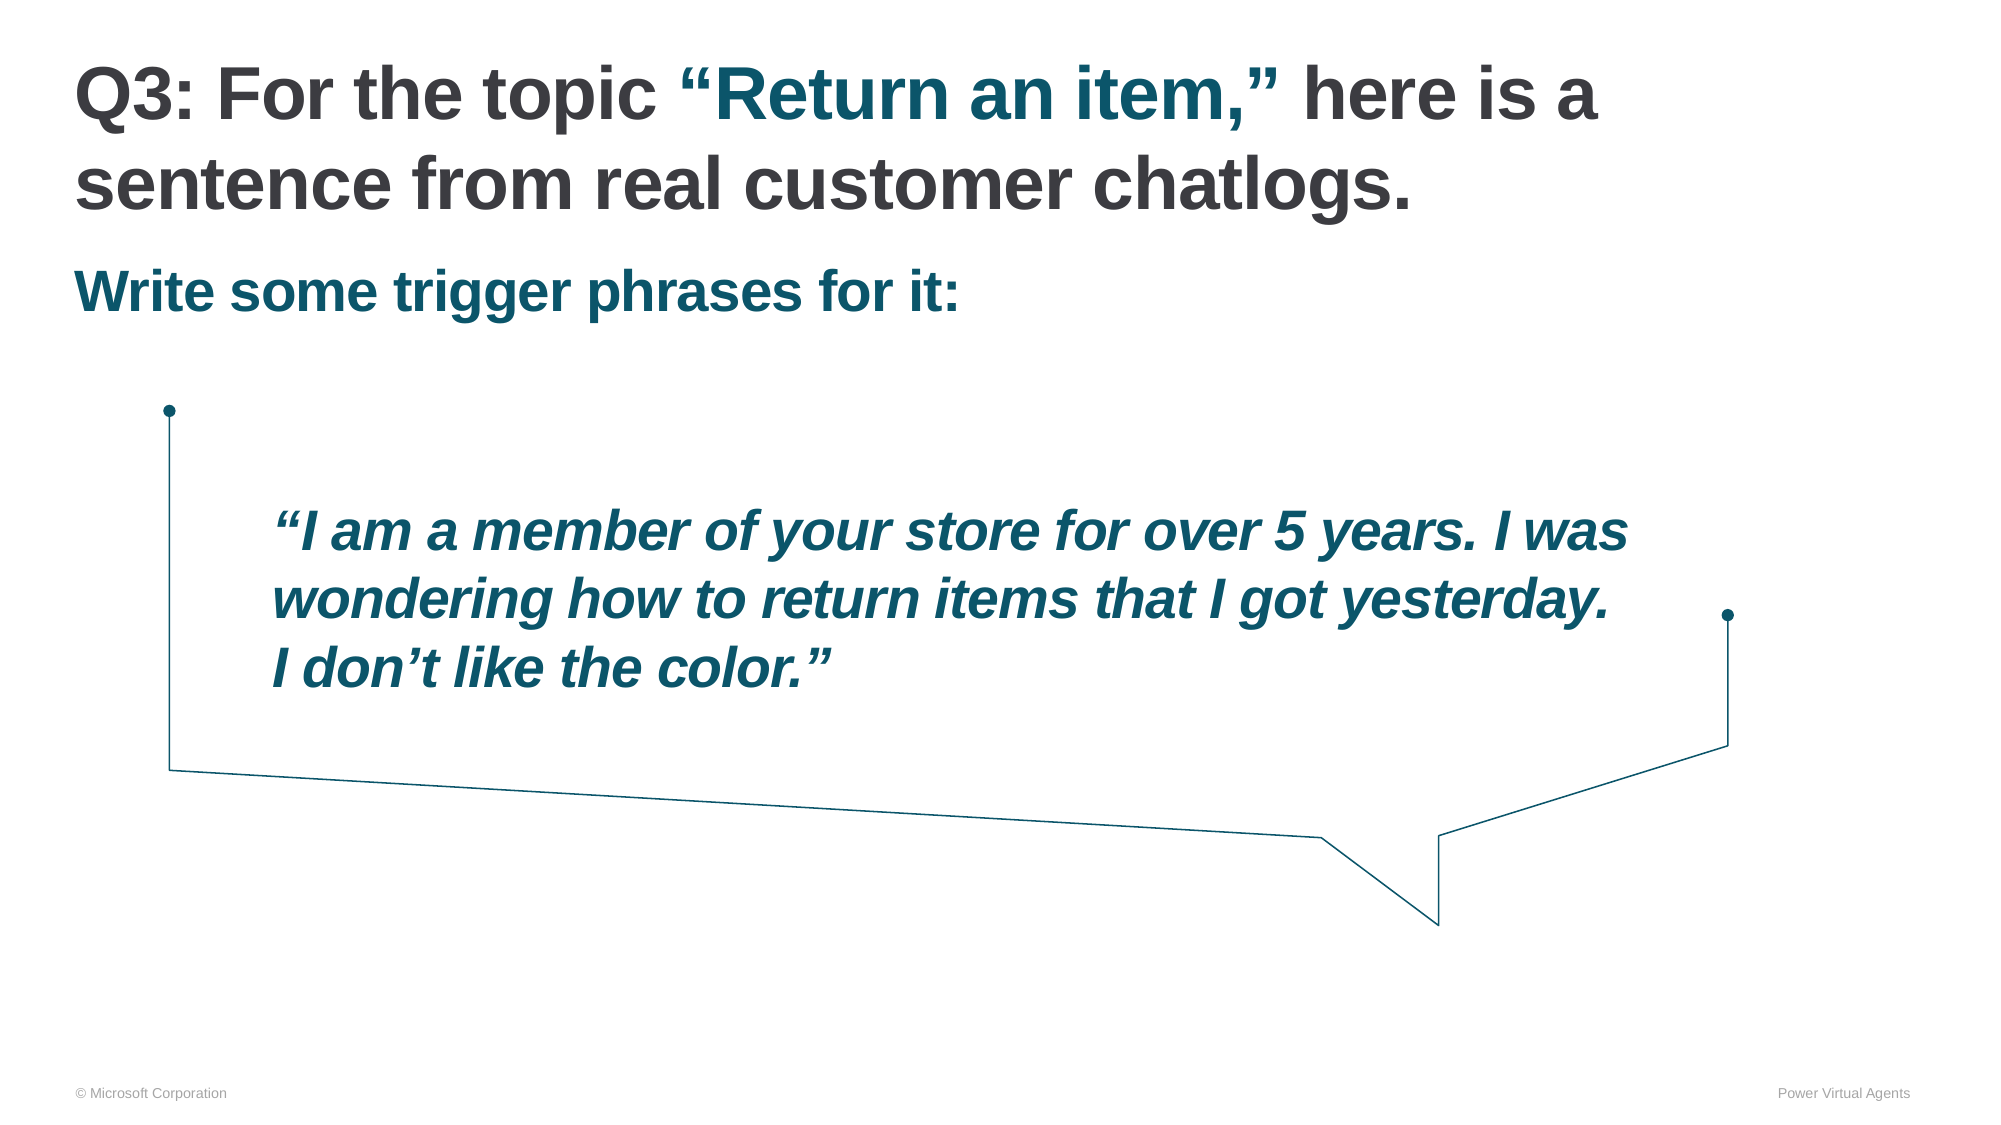

# Q3: For the topic “Return an item,” here is a sentence from real customer chatlogs.
Write some trigger phrases for it:

“I am a member of your store for over 5 years. I was wondering how to return items that I got yesterday. I don’t like the color.”